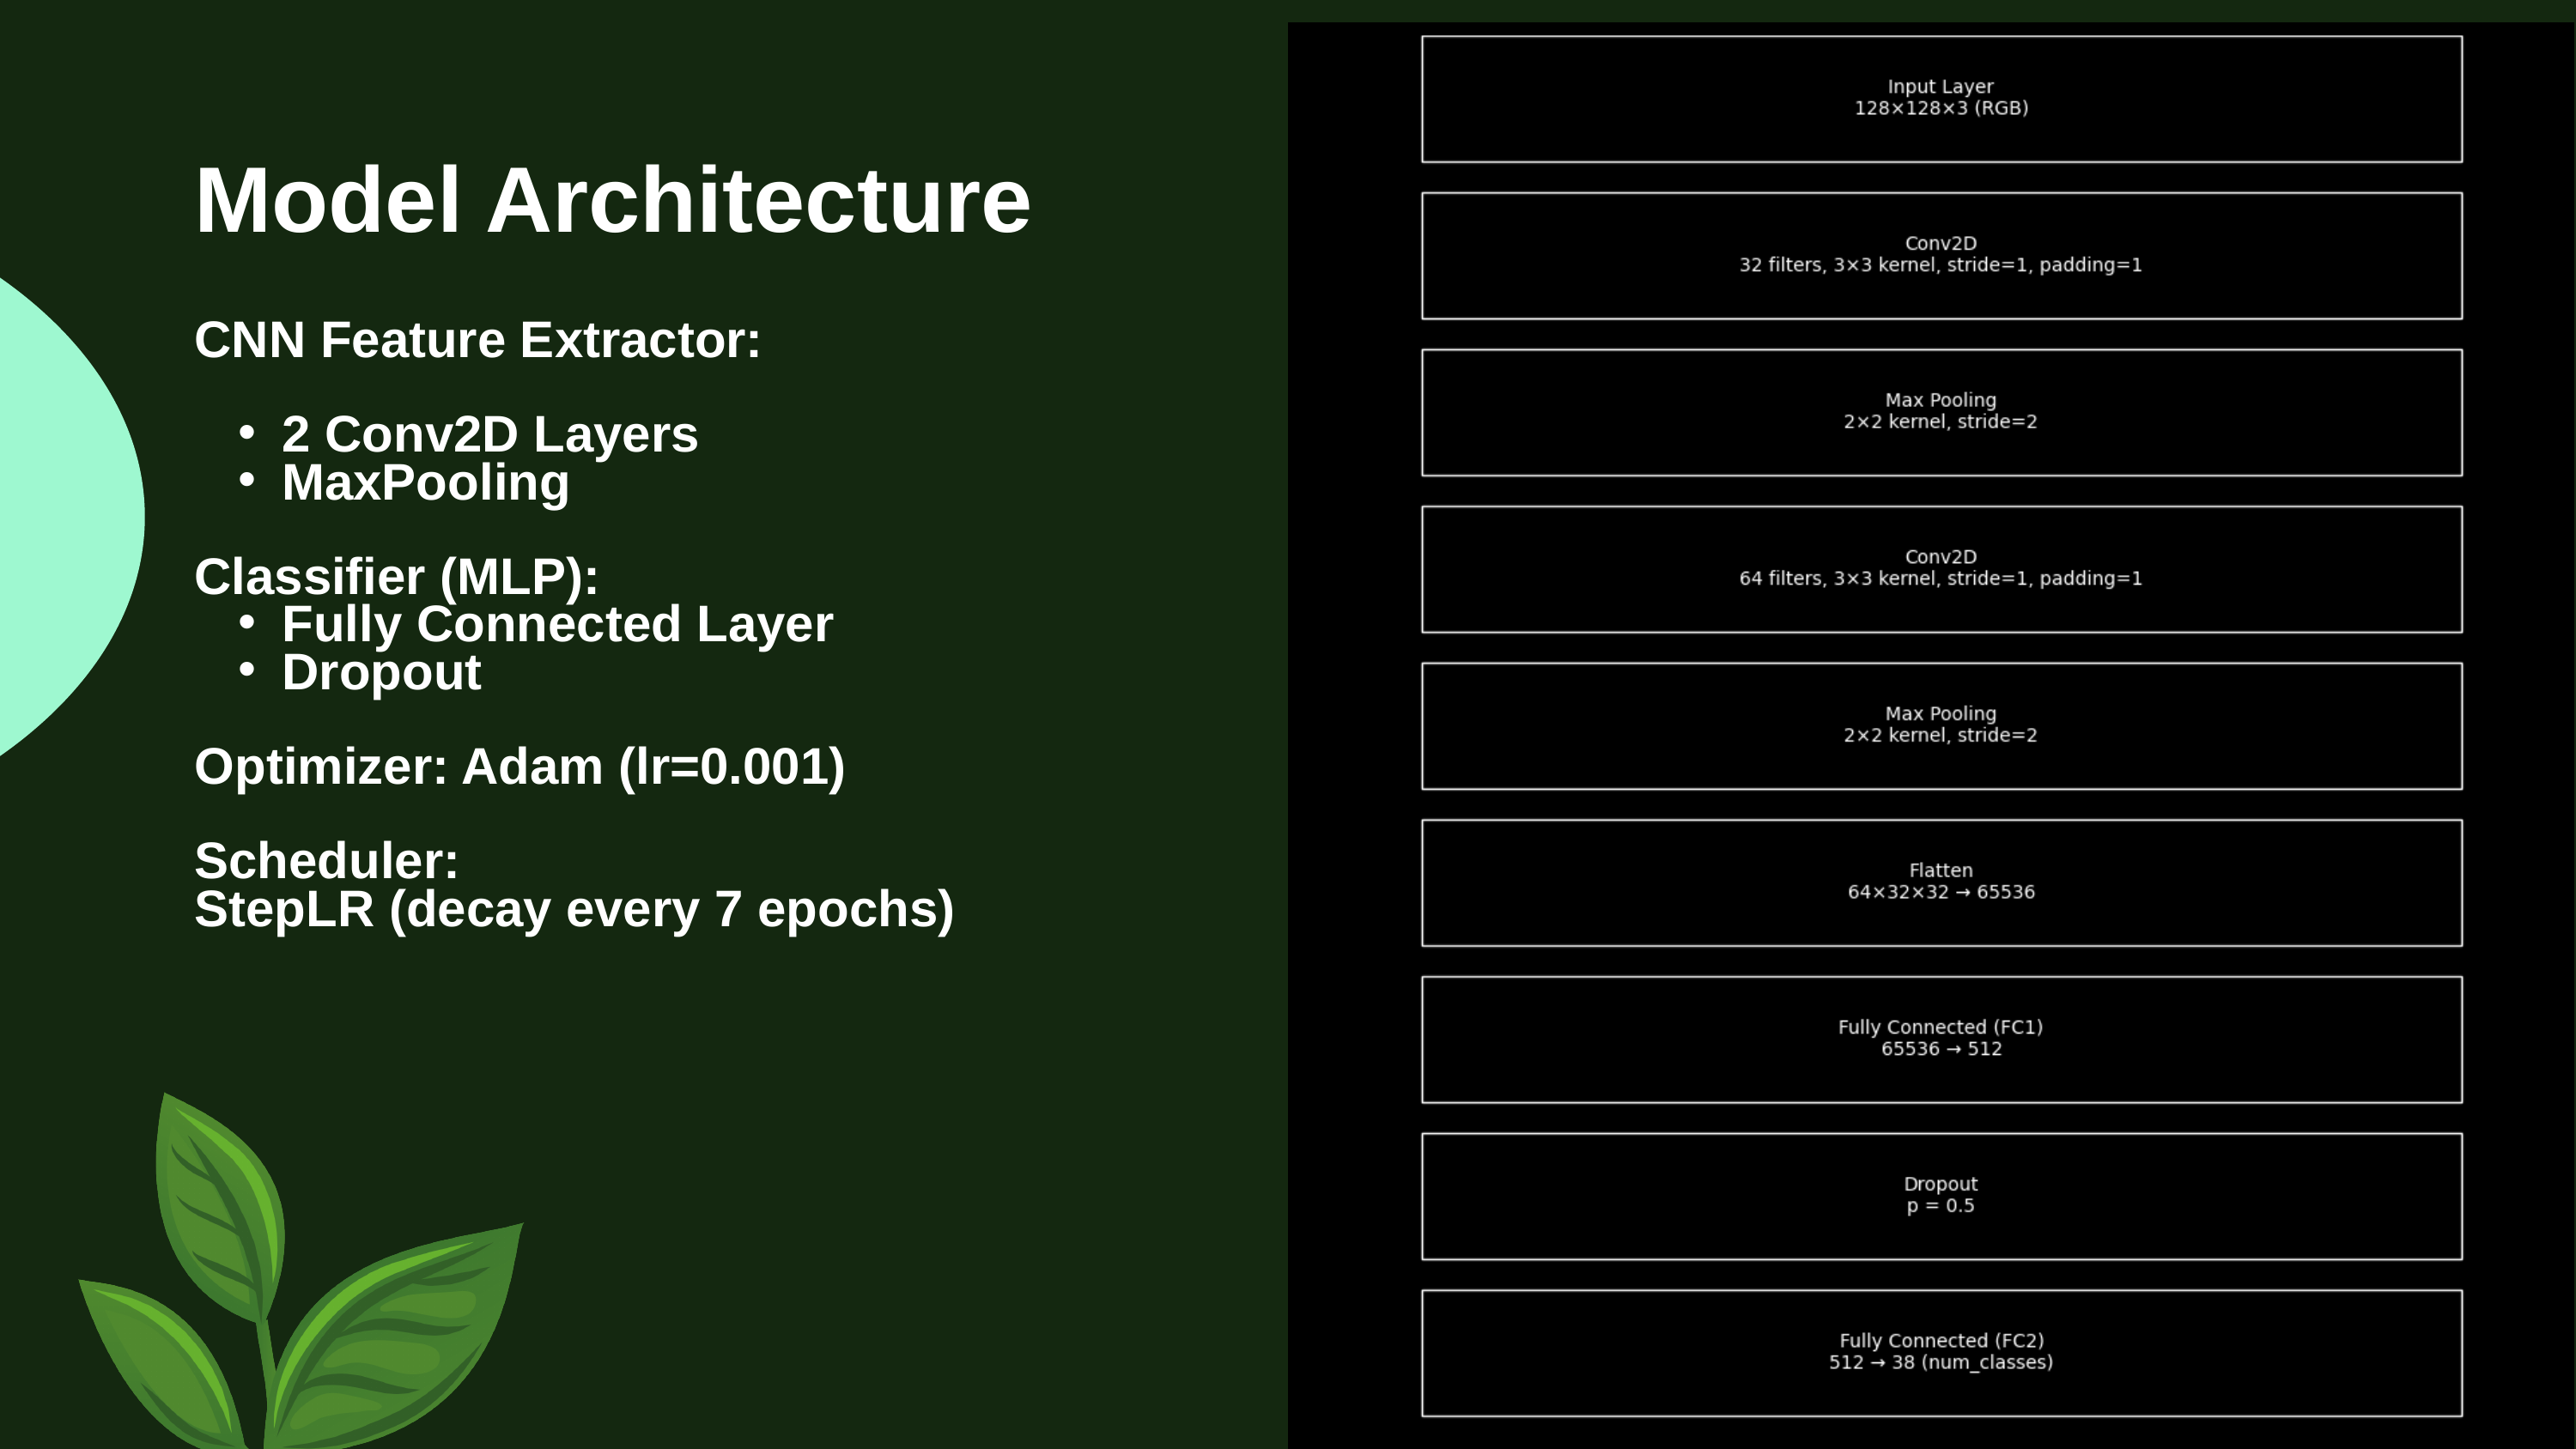

Model Architecture
CNN Feature Extractor:

2 Conv2D Layers
MaxPooling

Classifier (MLP):
Fully Connected Layer
Dropout

Optimizer: Adam (lr=0.001)

Scheduler:
StepLR (decay every 7 epochs)